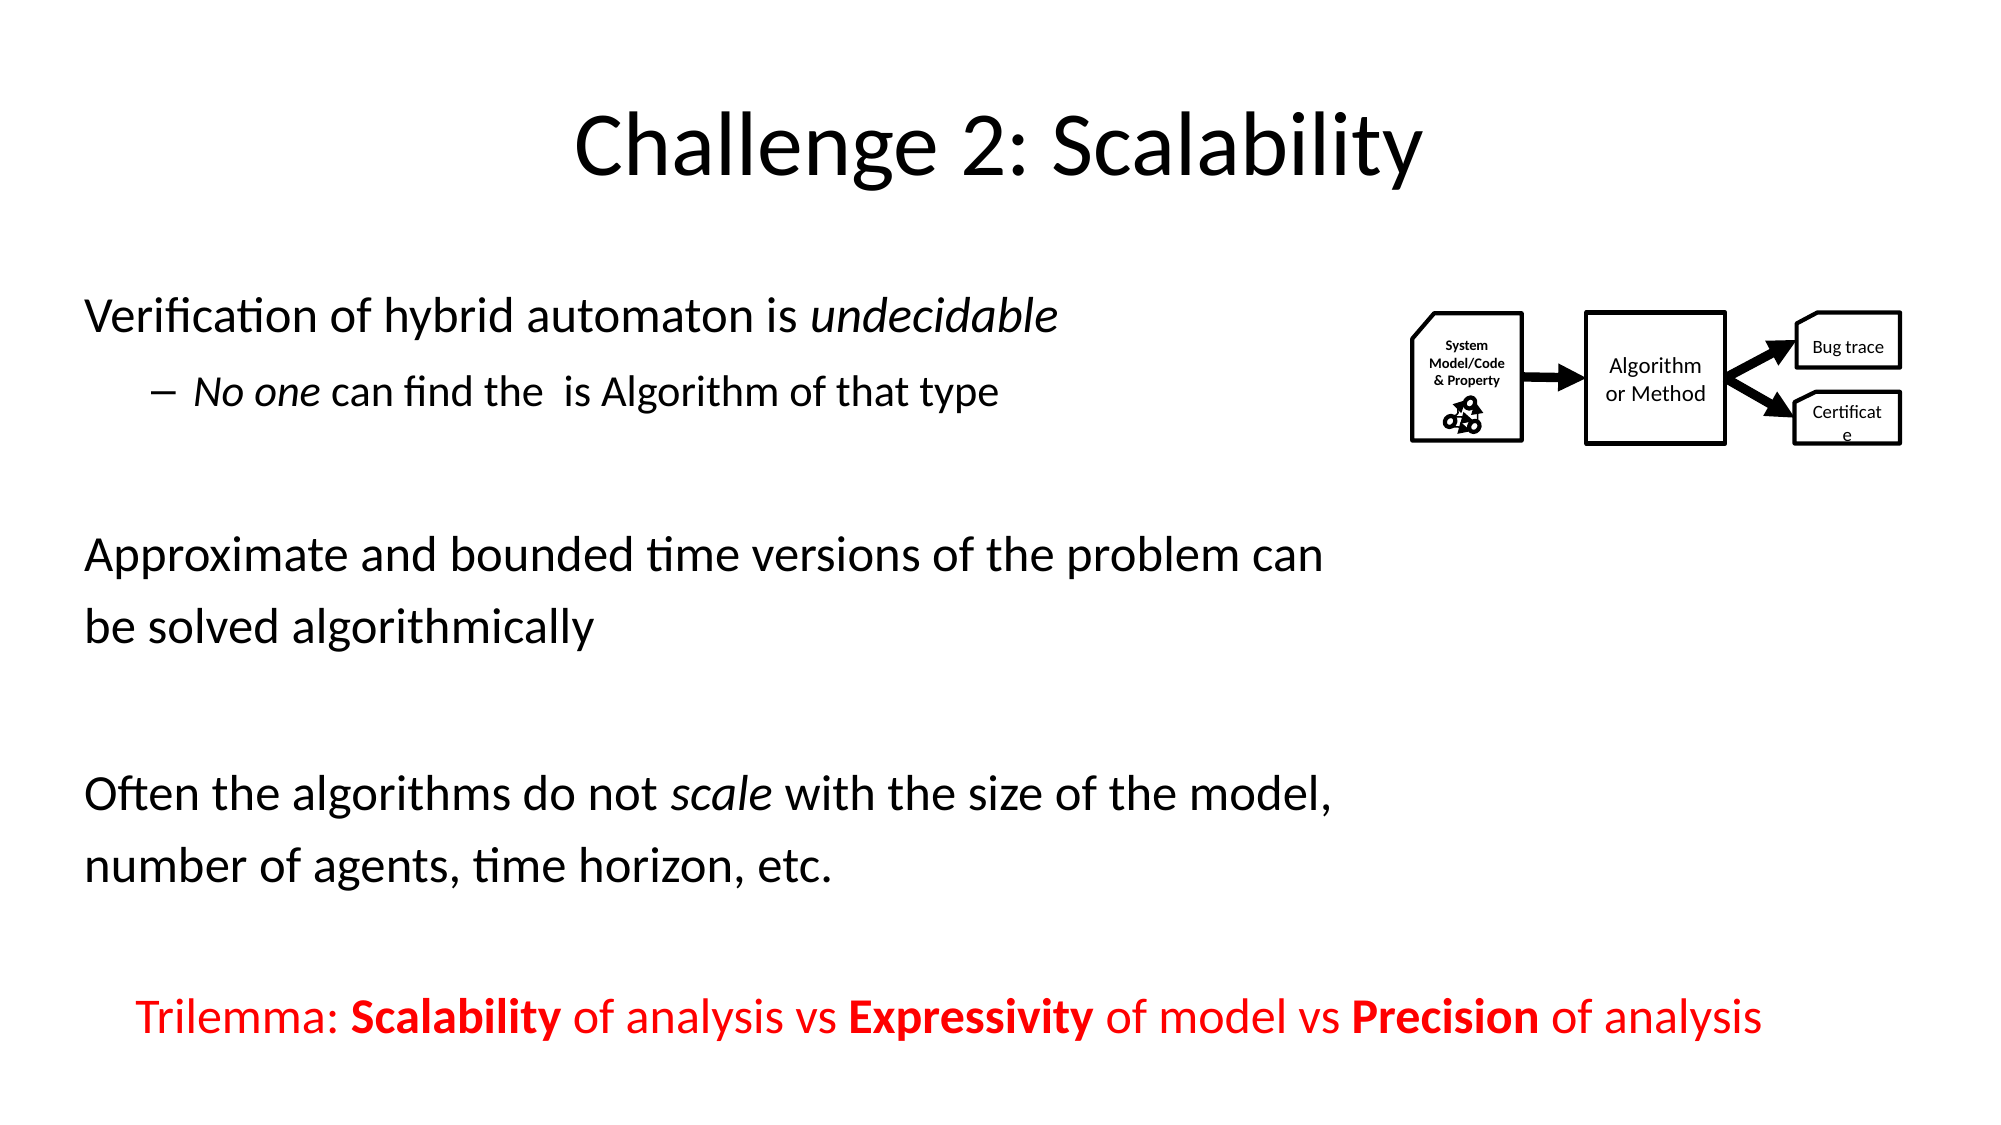

# Challenge 2: Scalability
Verification of hybrid automaton is undecidable
No one can find the  is Algorithm of that type

Approximate and bounded time versions of the problem can be solved algorithmically

Often the algorithms do not scale with the size of the model, number of agents, time horizon, etc.

Bug trace

Algorithm
or Method

System Model/Code & Property

Certificate
Trilemma: Scalability of analysis vs Expressivity of model vs Precision of analysis